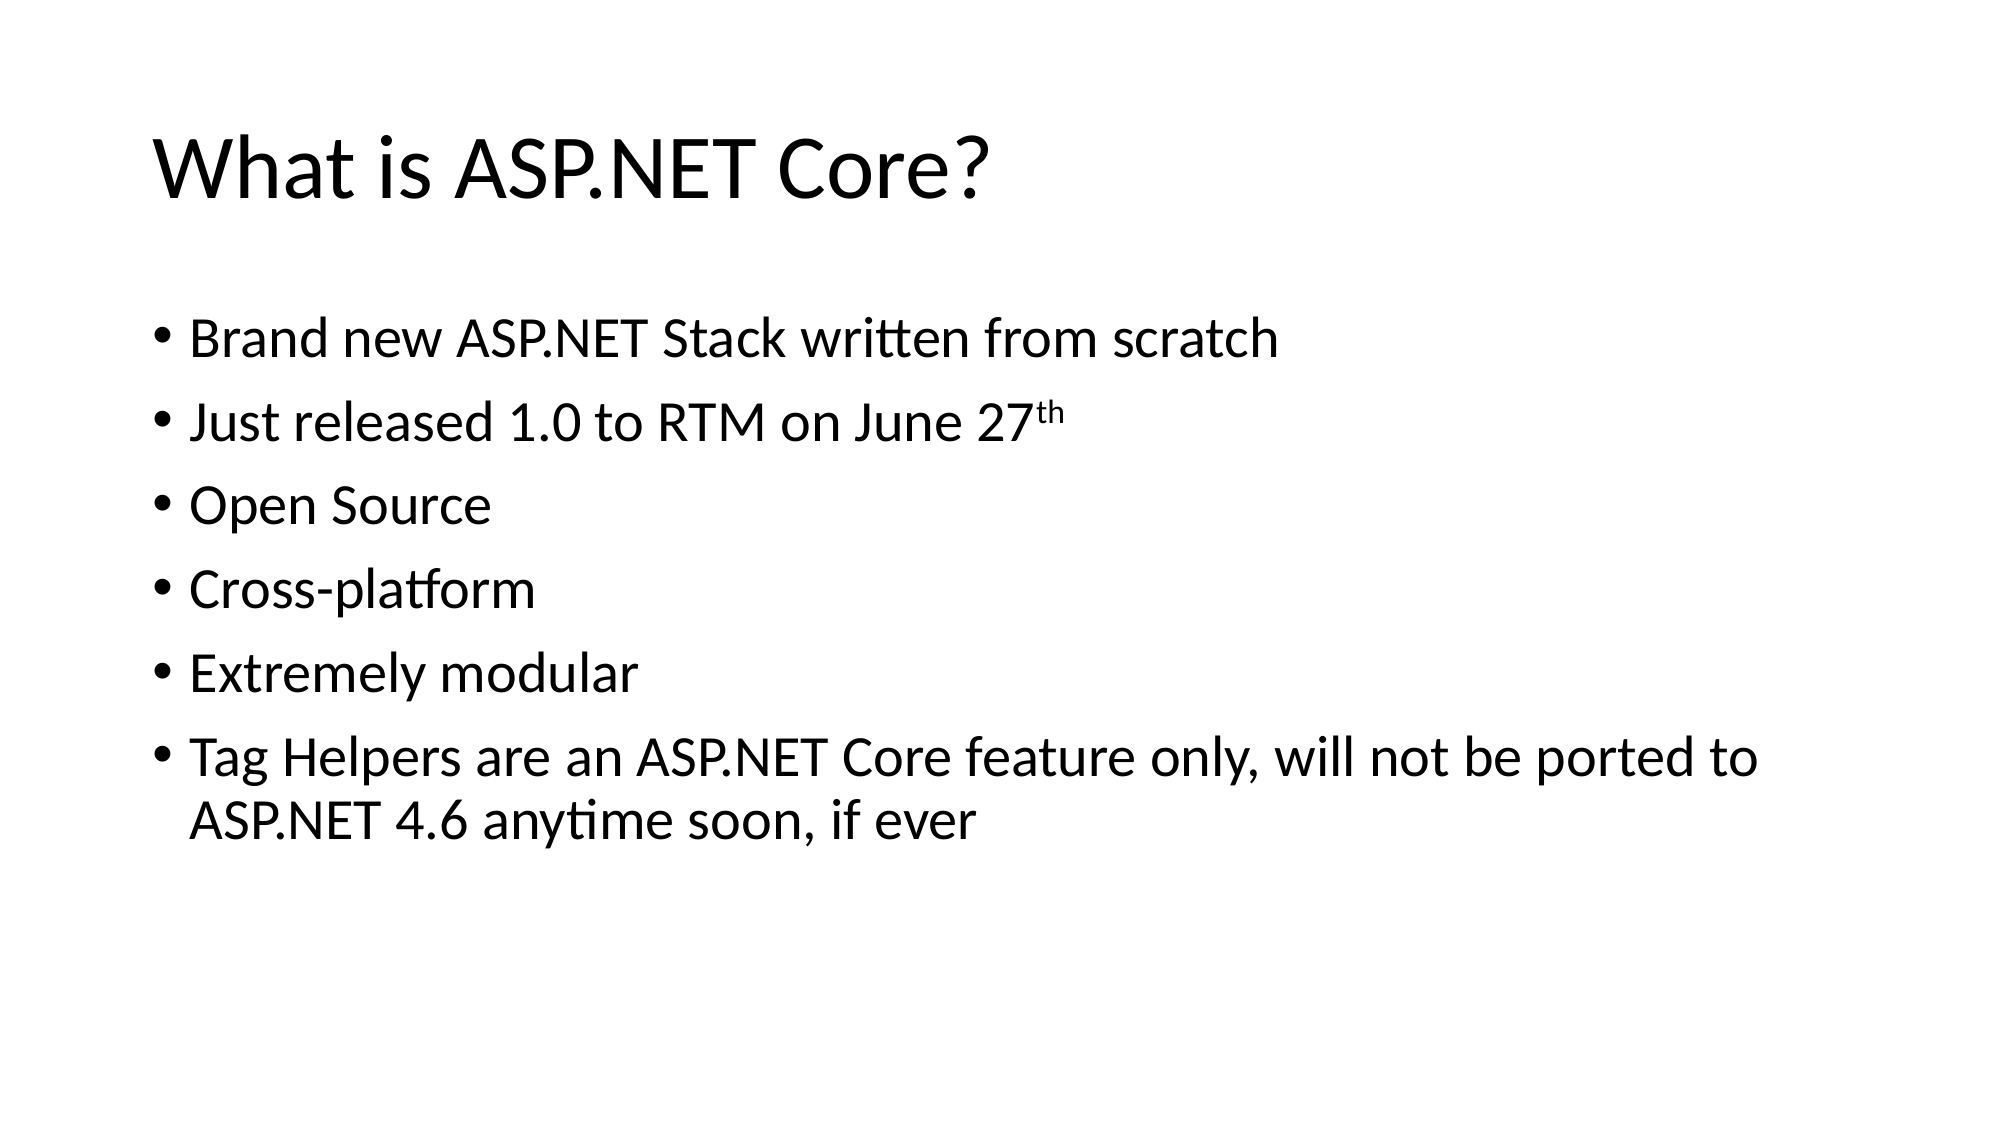

# What is ASP.NET Core?
Brand new ASP.NET Stack written from scratch
Just released 1.0 to RTM on June 27th
Open Source
Cross-platform
Extremely modular
Tag Helpers are an ASP.NET Core feature only, will not be ported to ASP.NET 4.6 anytime soon, if ever